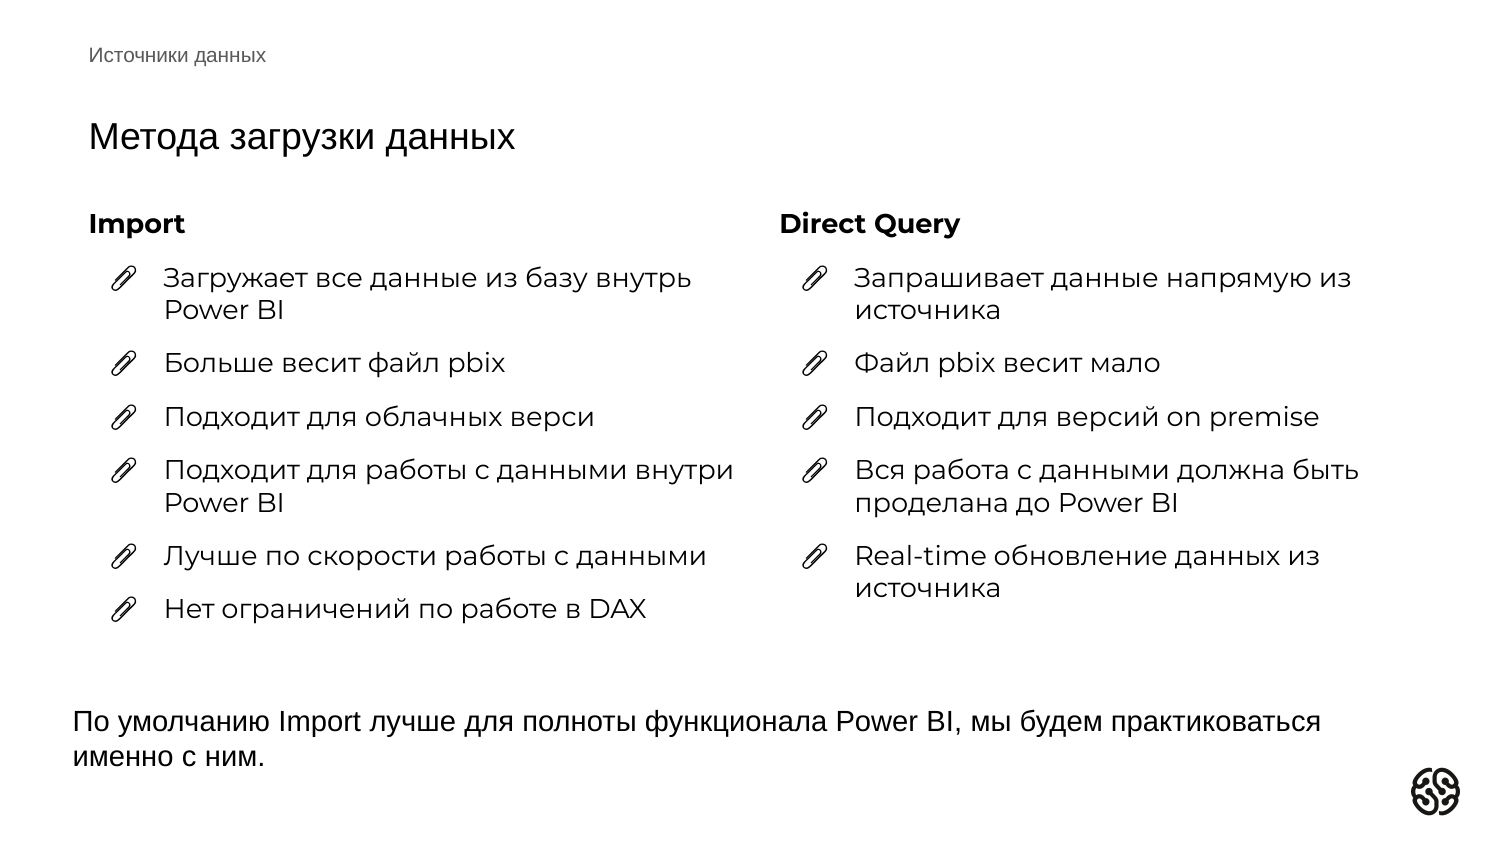

Источники данных
# Метода загрузки данных
Import
Загружает все данные из базу внутрь Power BI​
Больше весит файл pbix​
Подходит для облачных верси
Подходит для работы с данными внутри Power BI
Лучше по скорости работы с данными
Нет ограничений по работе в DAX

Direct Query
Запрашивает данные напрямую из источника​
Файл pbix весит мало​
Подходит для версий on premise
Вся работа с данными должна быть проделана до Power BI​
Real-time обновление данных из источника

По умолчанию Import лучше для полноты функционала Power BI, мы будем практиковаться именно с ним.